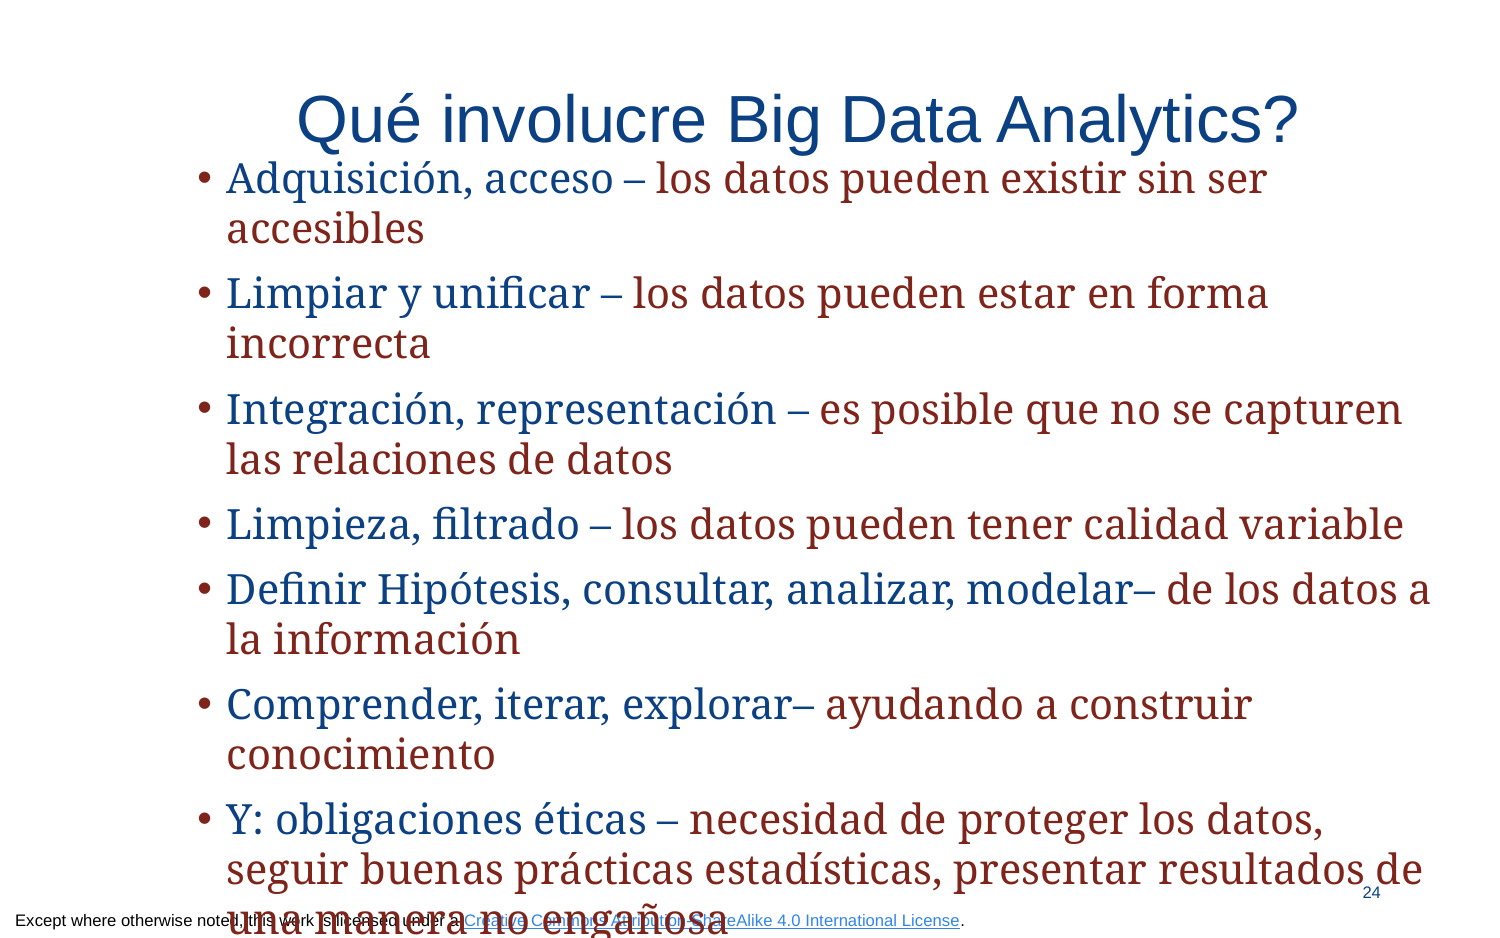

# Qué involucre Big Data Analytics?
Adquisición, acceso – los datos pueden existir sin ser accesibles
Limpiar y unificar – los datos pueden estar en forma incorrecta
Integración, representación – es posible que no se capturen las relaciones de datos
Limpieza, filtrado – los datos pueden tener calidad variable
Definir Hipótesis, consultar, analizar, modelar– de los datos a la información
Comprender, iterar, explorar– ayudando a construir conocimiento
Y: obligaciones éticas – necesidad de proteger los datos, seguir buenas prácticas estadísticas, presentar resultados de una manera no engañosa
24